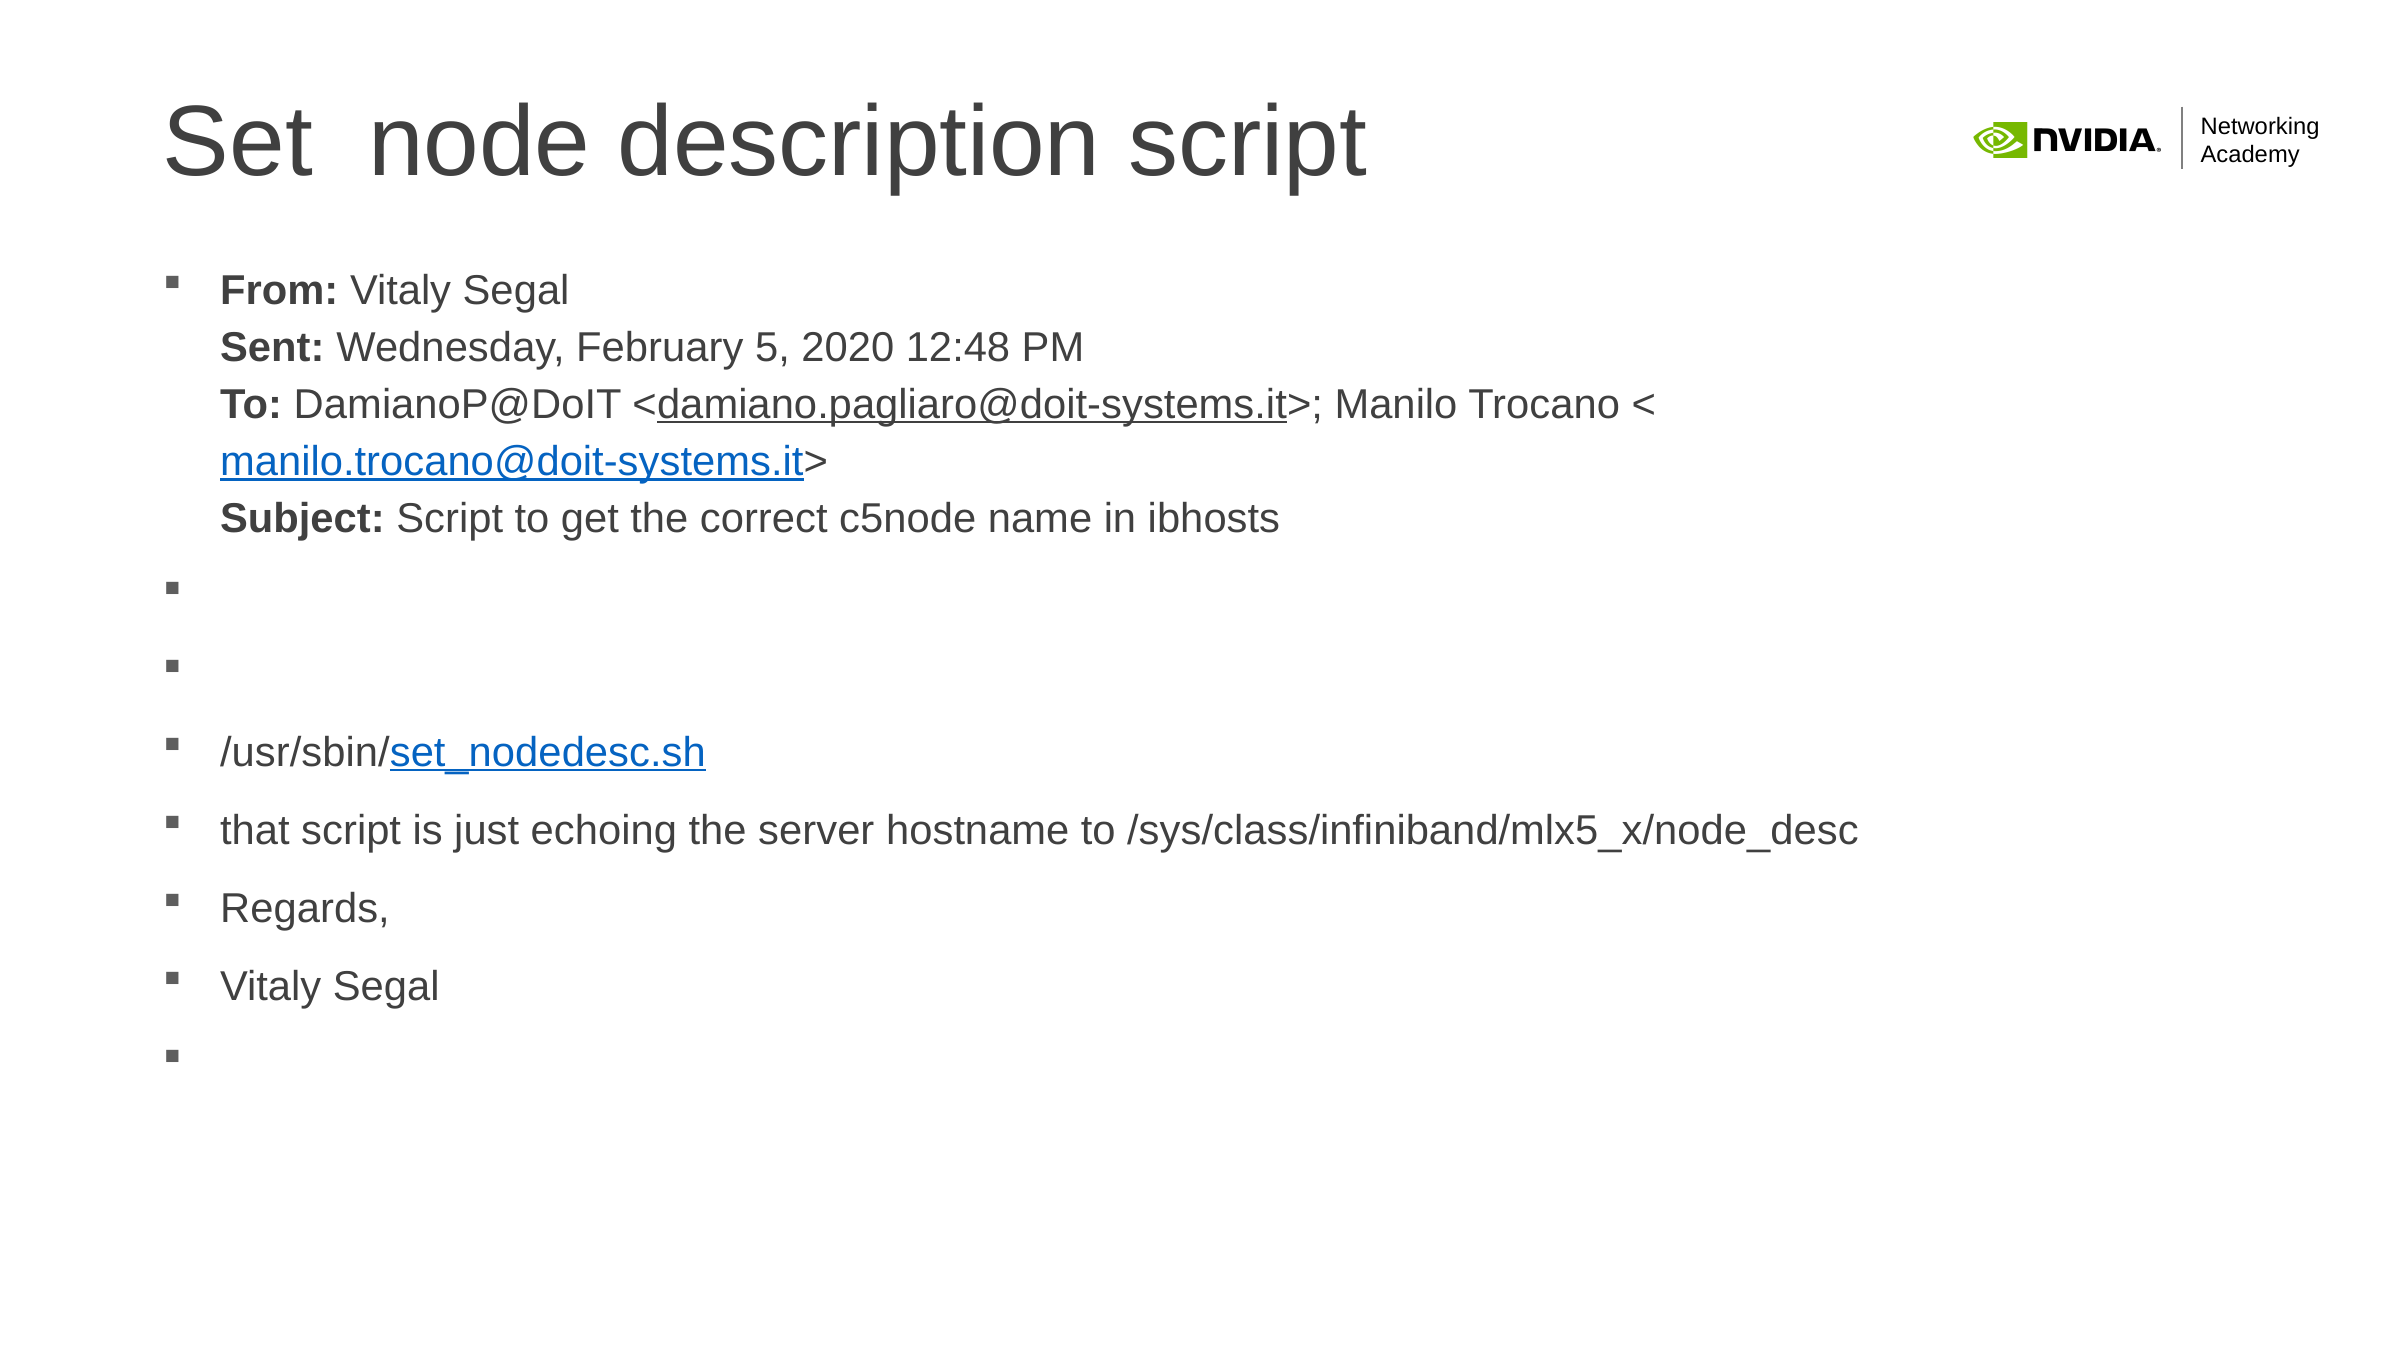

# Set  node description script
From: Vitaly Segal
Sent: Wednesday, February 5, 2020 12:48 PM
To: DamianoP@DoIT <damiano.pagliaro@doit-systems.it>; Manilo Trocano <manilo.trocano@doit-systems.it>
Subject: Script to get the correct c5node name in ibhosts

/usr/sbin/set_nodedesc.sh
that script is just echoing the server hostname to /sys/class/infiniband/mlx5_x/node_desc
Regards,
Vitaly Segal